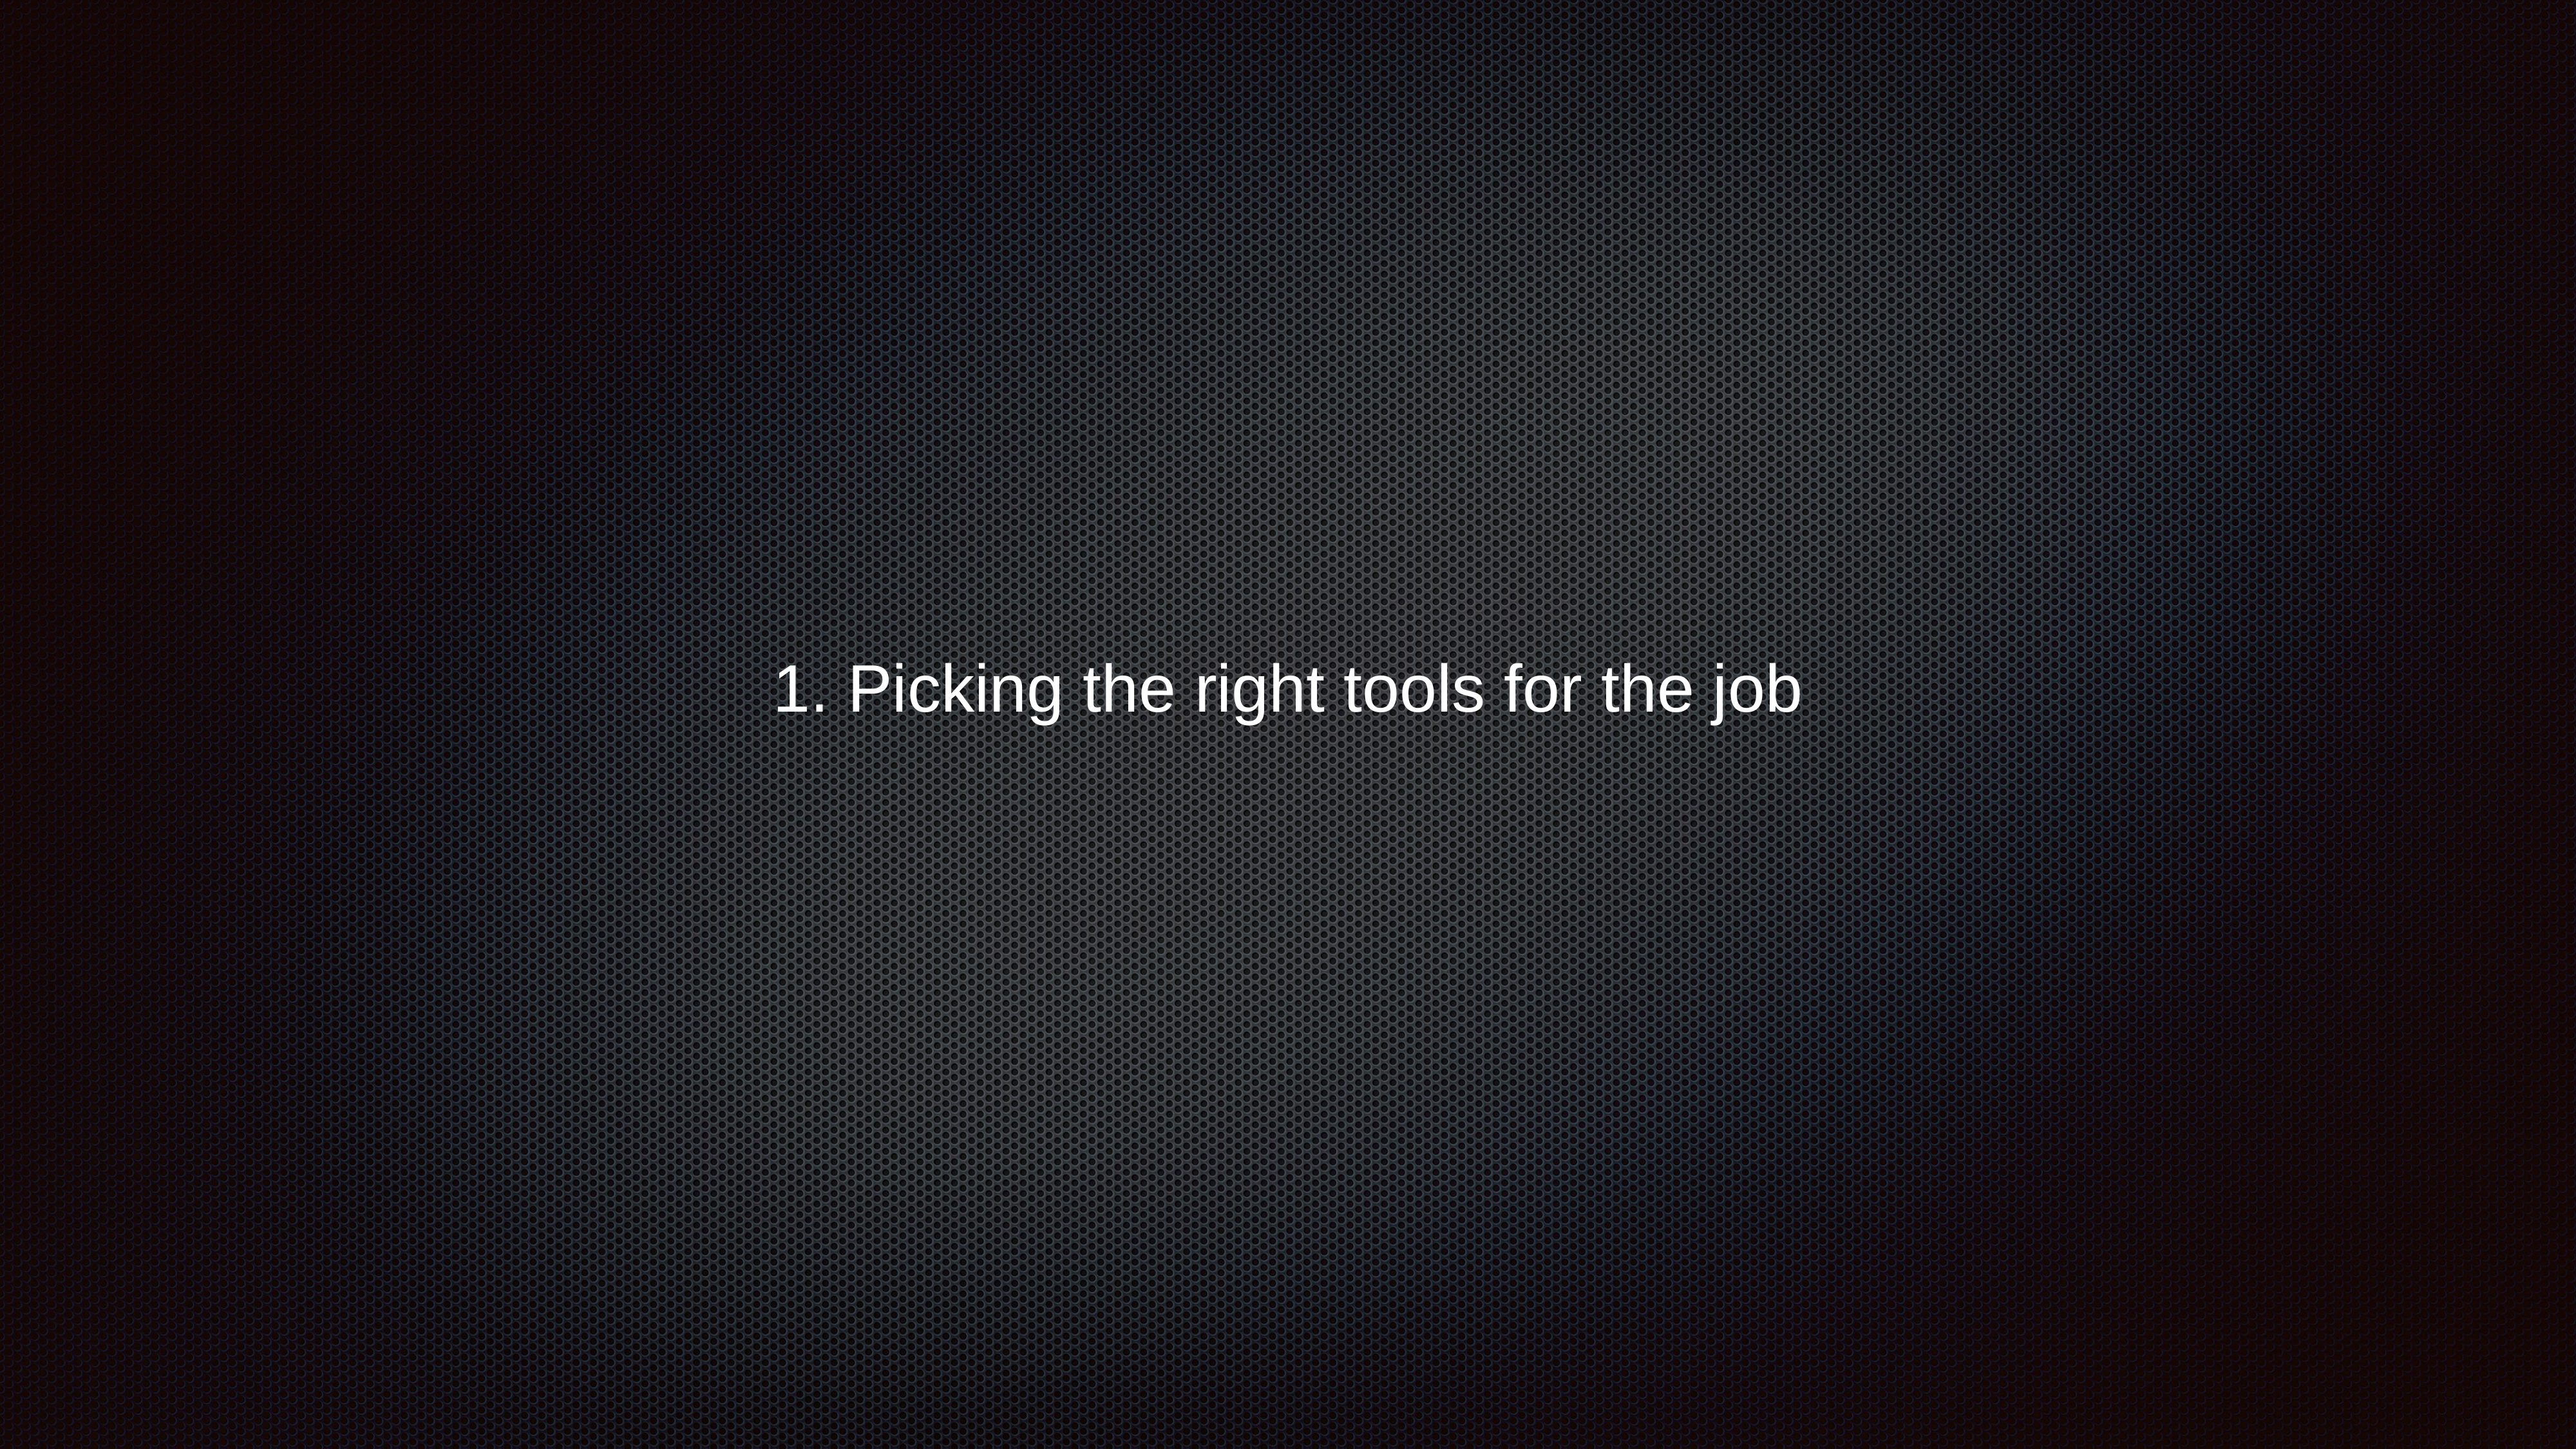

1. Picking the right tools for the job